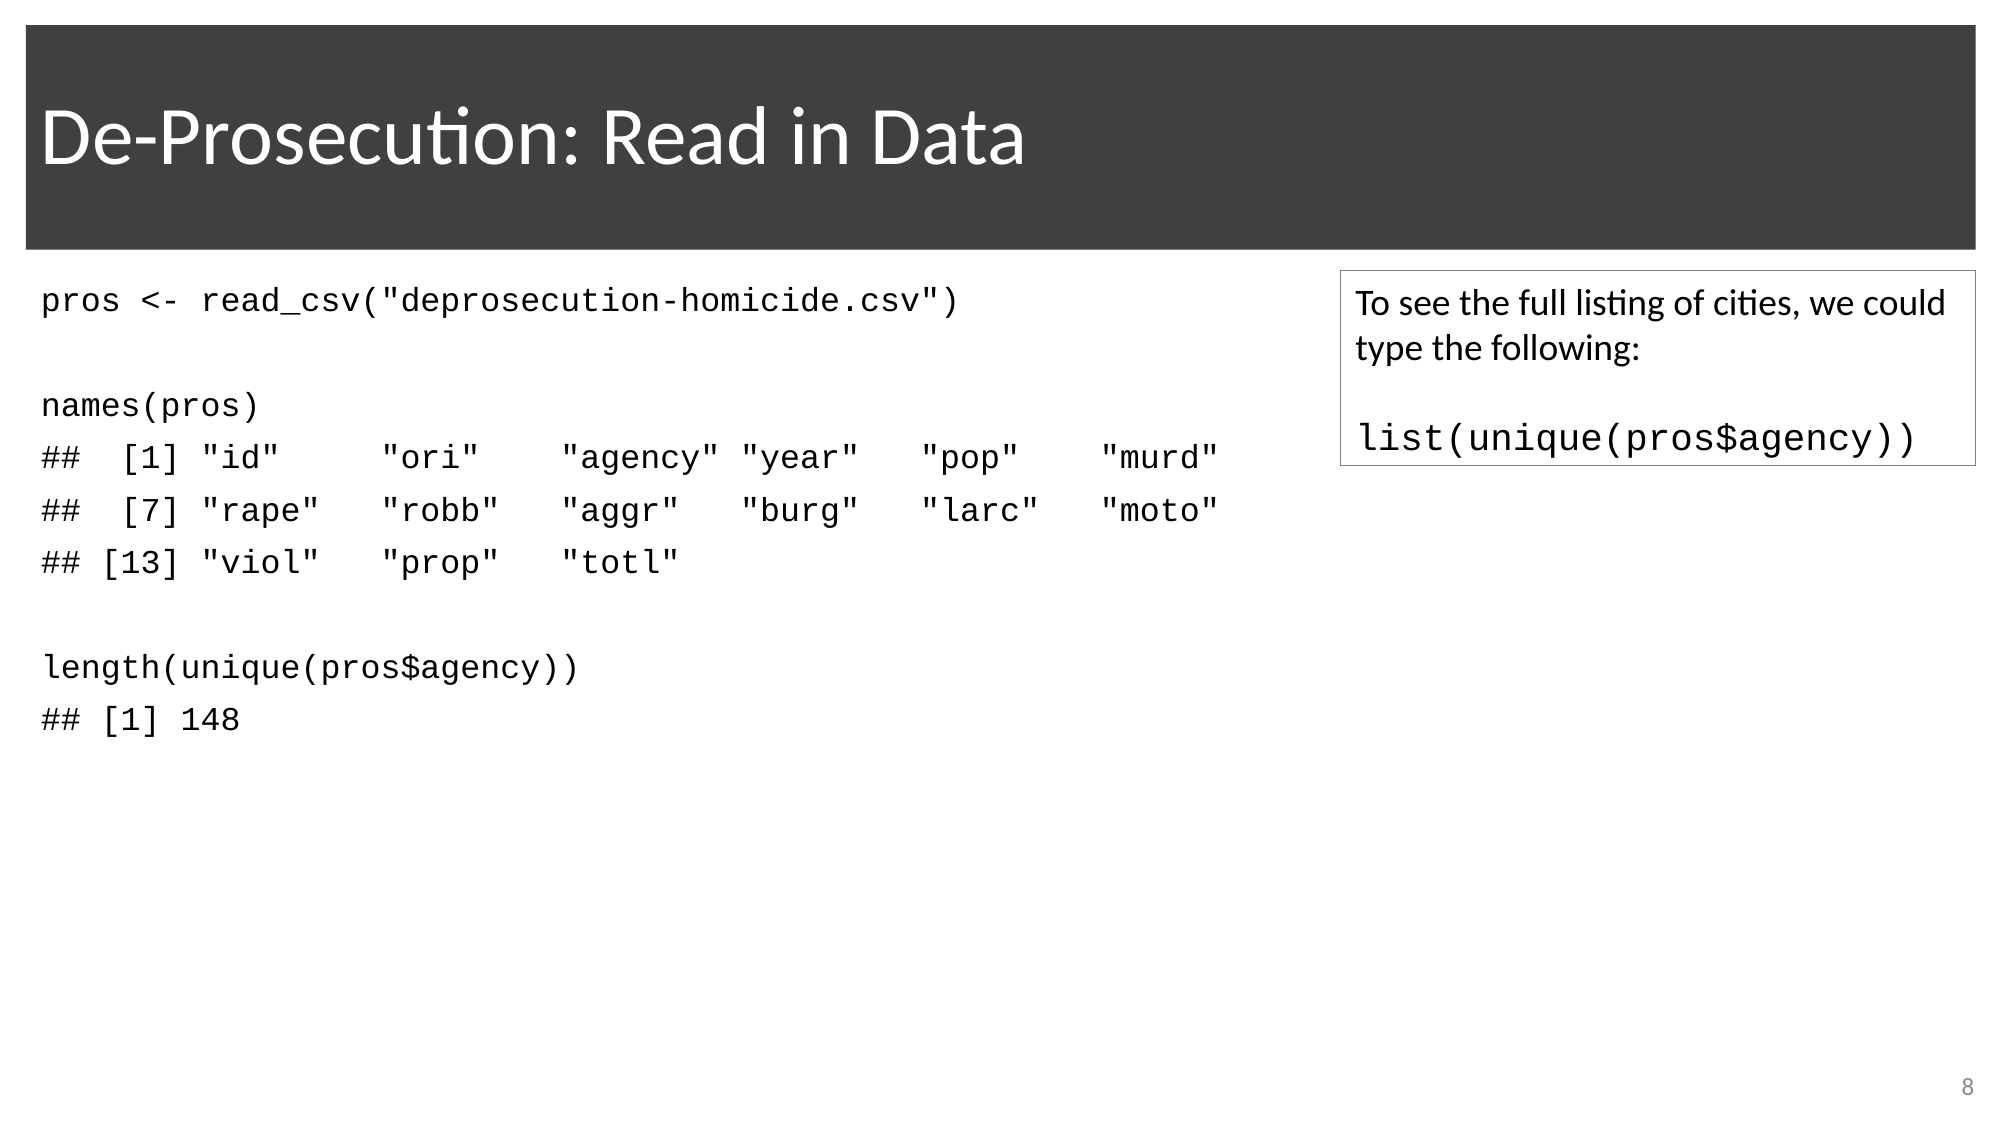

# De-Prosecution: Read in Data
pros <- read_csv("deprosecution-homicide.csv")

names(pros)
##  [1] "id"     "ori"    "agency" "year"   "pop"    "murd"
##  [7] "rape"   "robb"   "aggr"   "burg"   "larc"   "moto"
## [13] "viol"   "prop"   "totl"

length(unique(pros$agency))
## [1] 148
To see the full listing of cities, we could type the following:

list(unique(pros$agency))
8